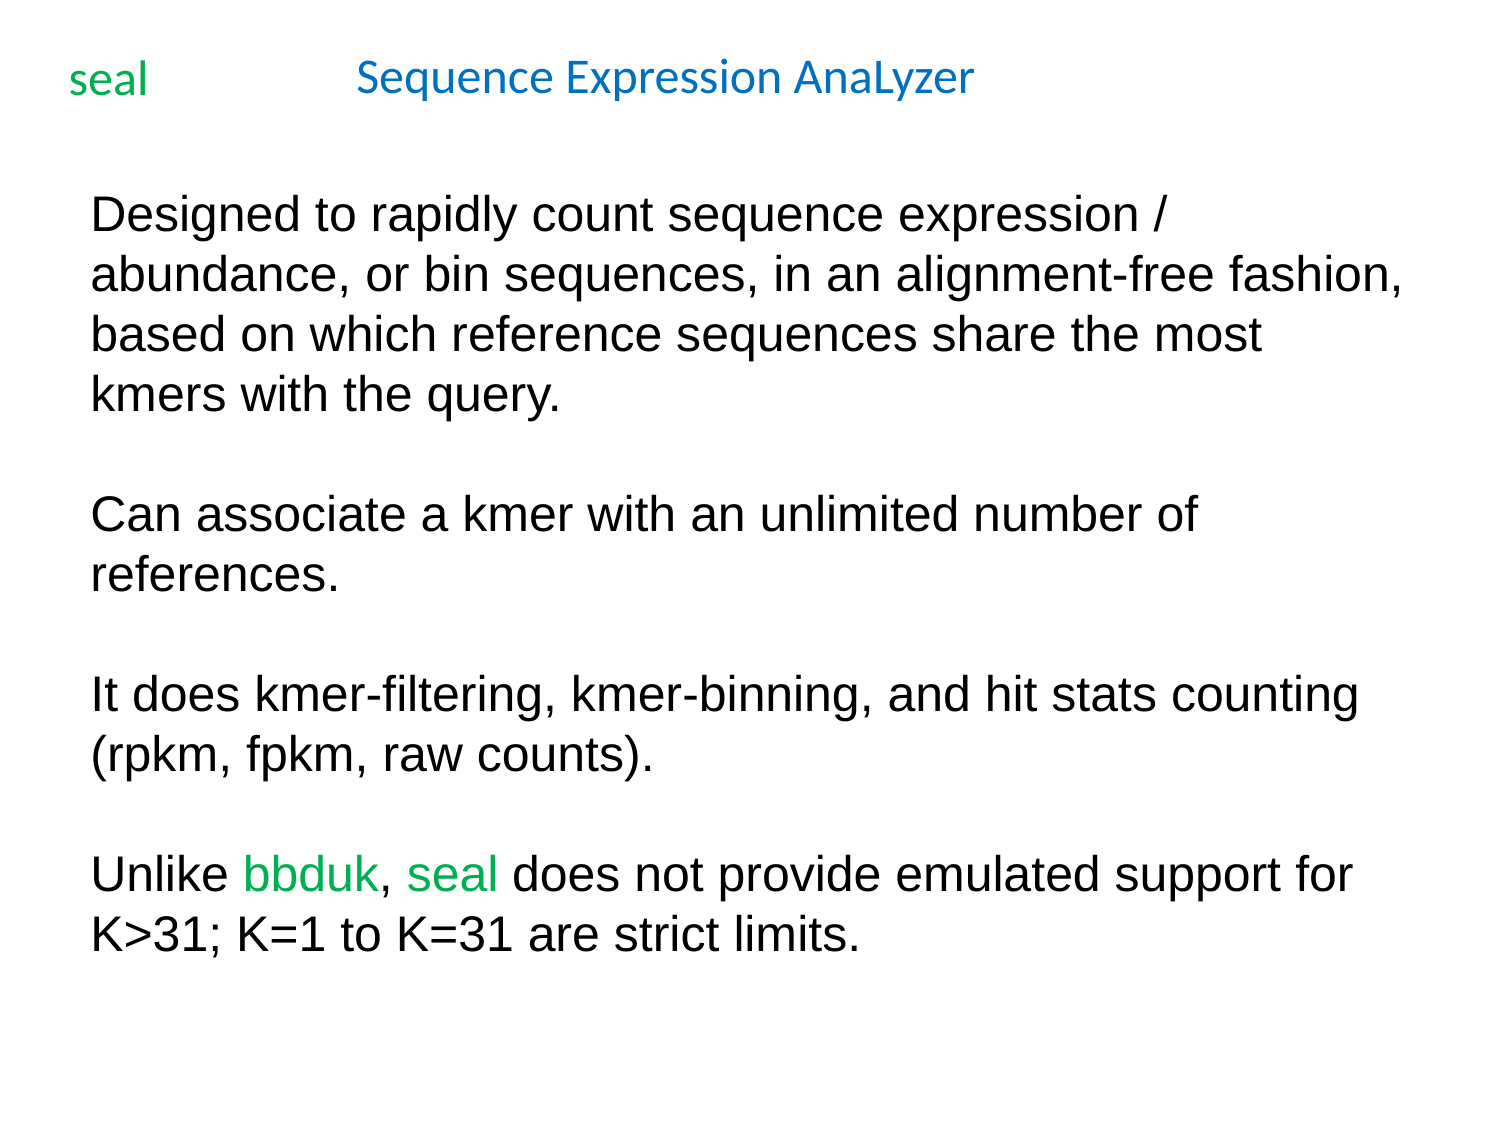

Sequence Expression AnaLyzer
seal
Designed to rapidly count sequence expression / abundance, or bin sequences, in an alignment-free fashion, based on which reference sequences share the most kmers with the query.

Can associate a kmer with an unlimited number of references.

It does kmer-filtering, kmer-binning, and hit stats counting (rpkm, fpkm, raw counts).

Unlike bbduk, seal does not provide emulated support for K>31; K=1 to K=31 are strict limits.